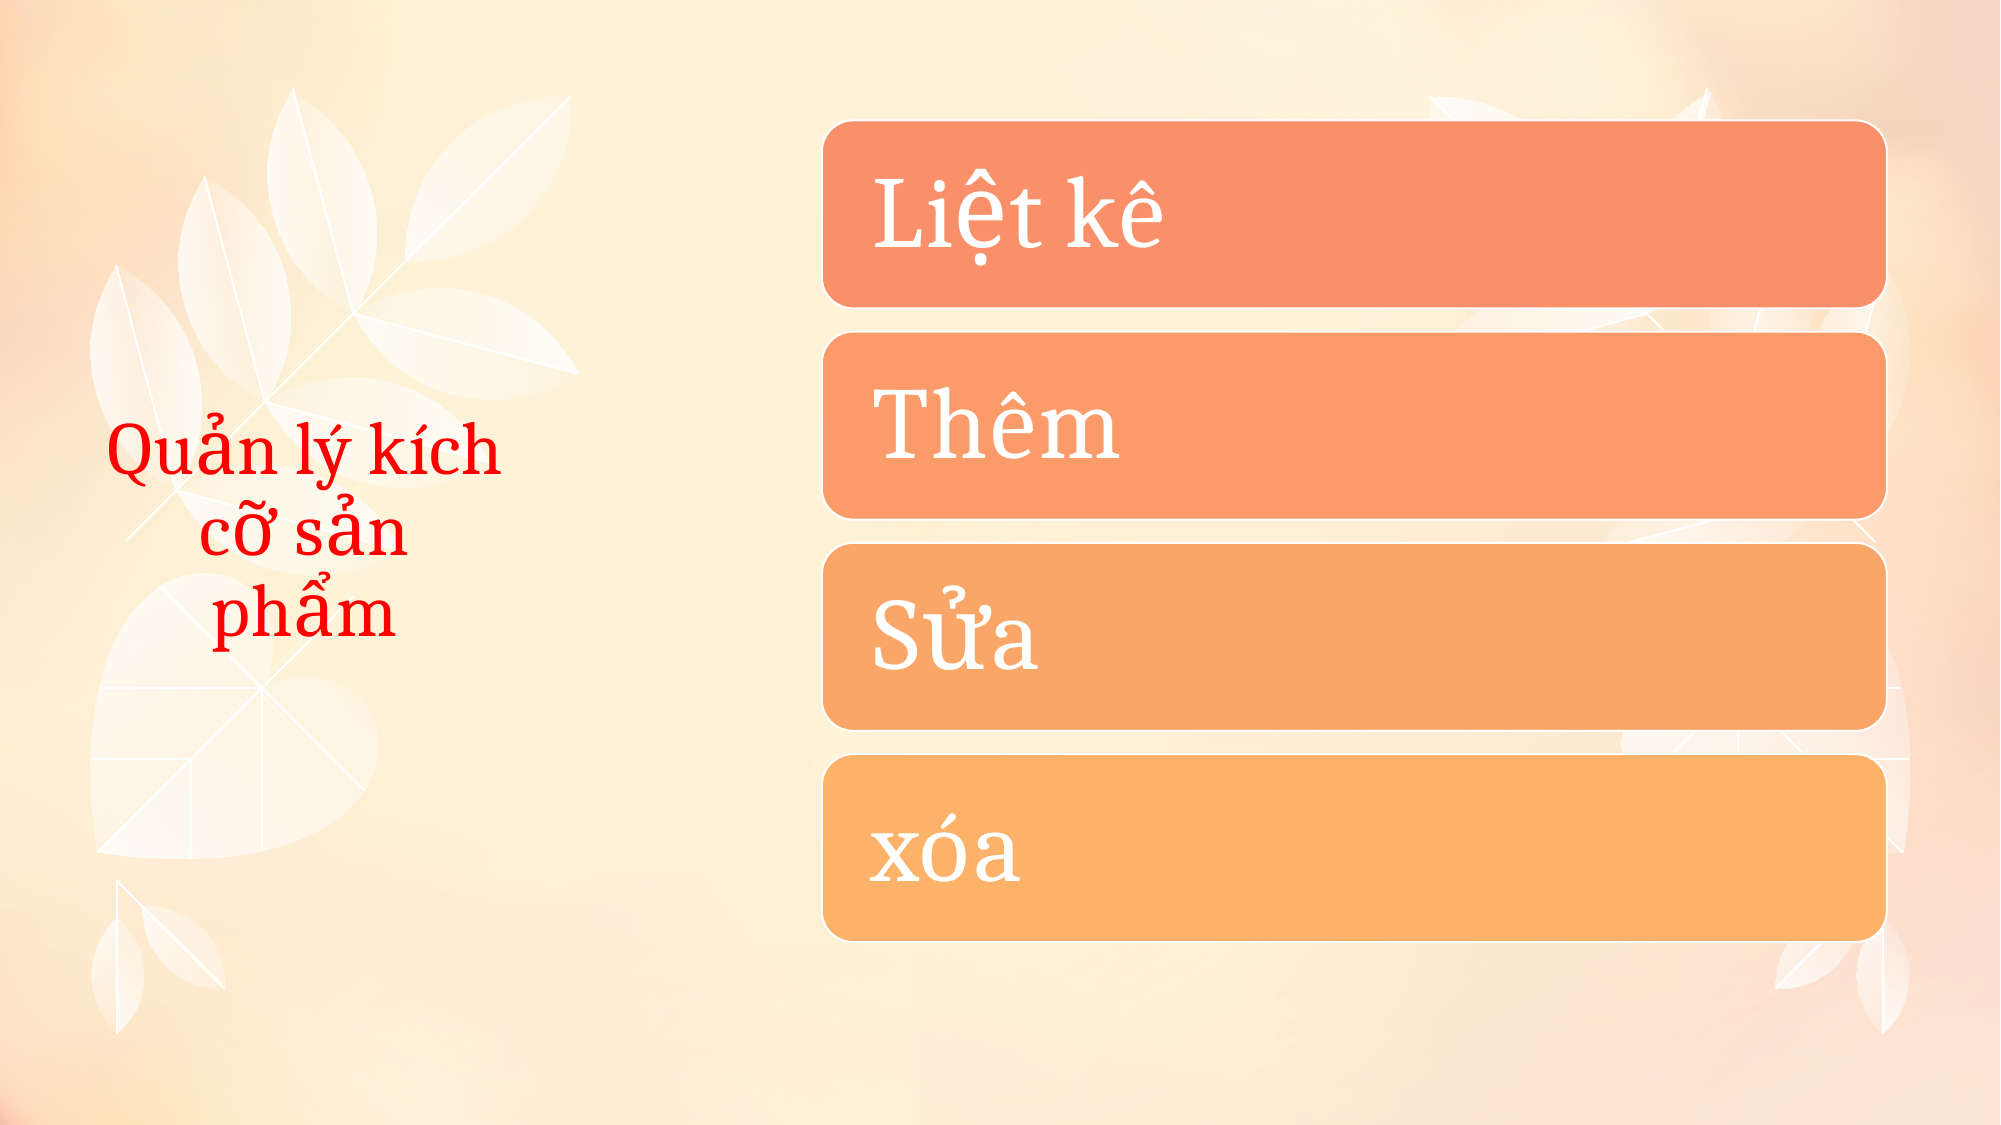

# Quản lý kích cỡ sản phẩm
Liệt kê
Thêm
Sửa
xóa